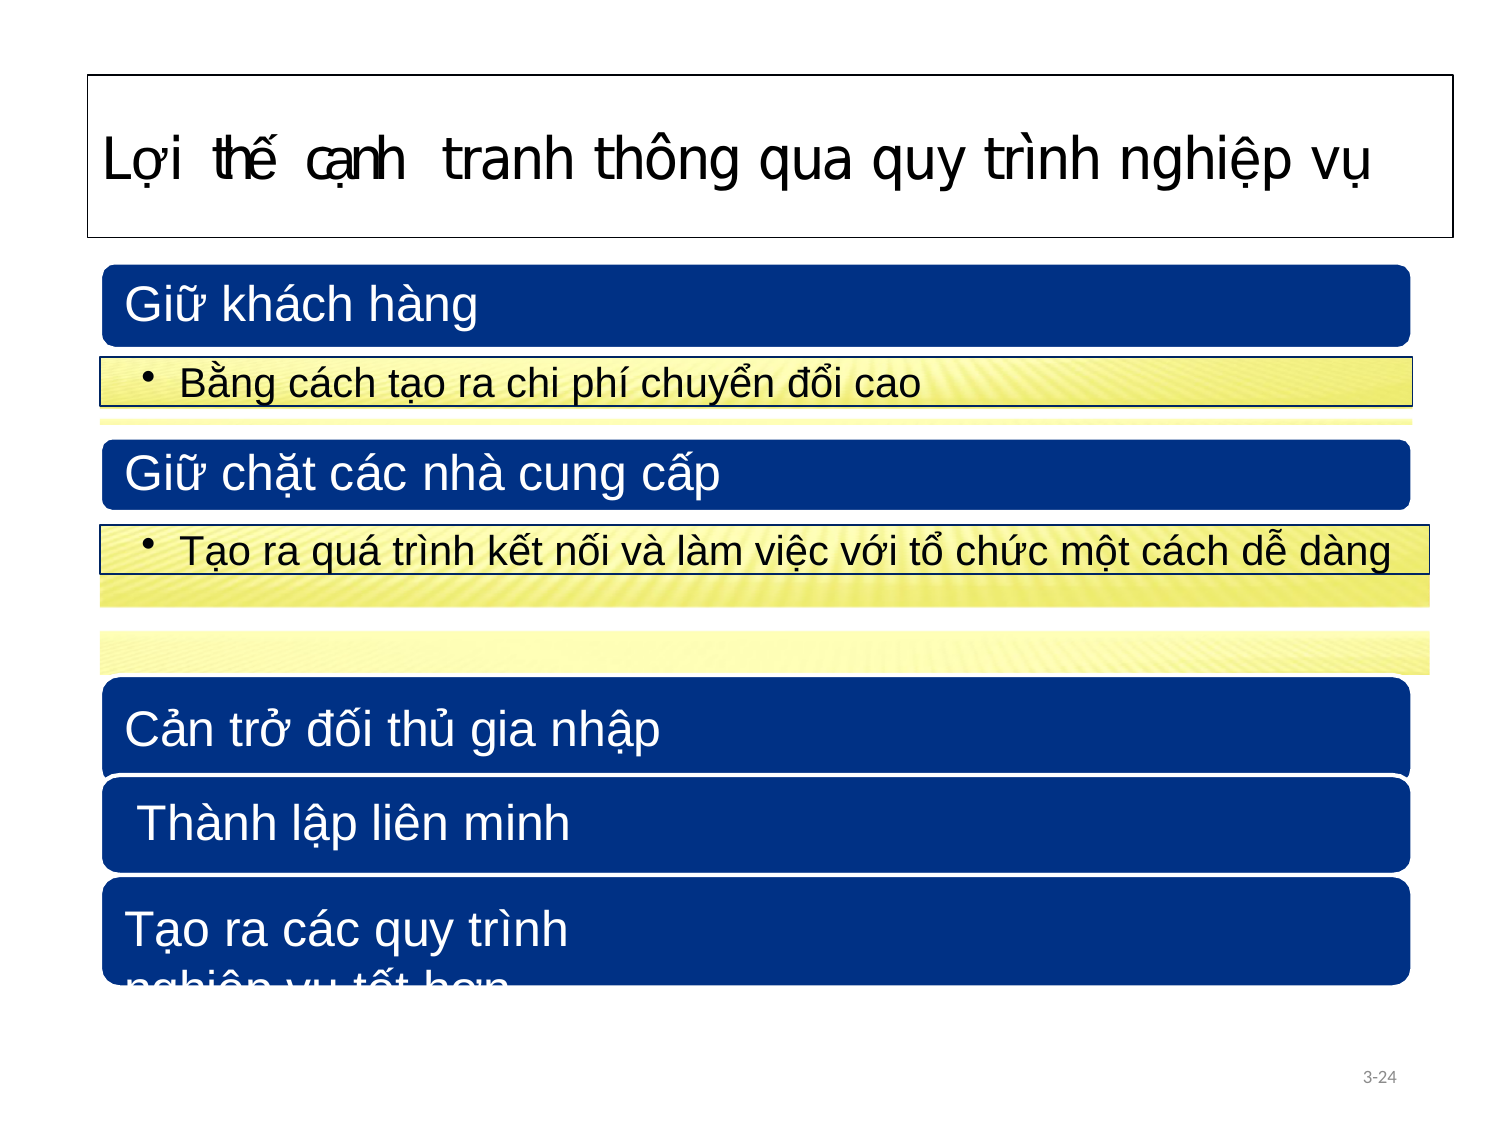

# Lợ i   thế   cạnh   tranh thông qua quy trình nghiệp vụ
Giữ khách hàng

Bằng cách tạo ra chi phí chuyển đổi cao

Giữ chặt các nhà cung cấp

Tạo ra quá trình kết nối và làm việc với tổ chức một cách dễ dàng
Cản trở đối thủ gia nhập  Thành lập liên minh
Tạo ra các quy trình nghiệp vụ tốt hơn

3-24